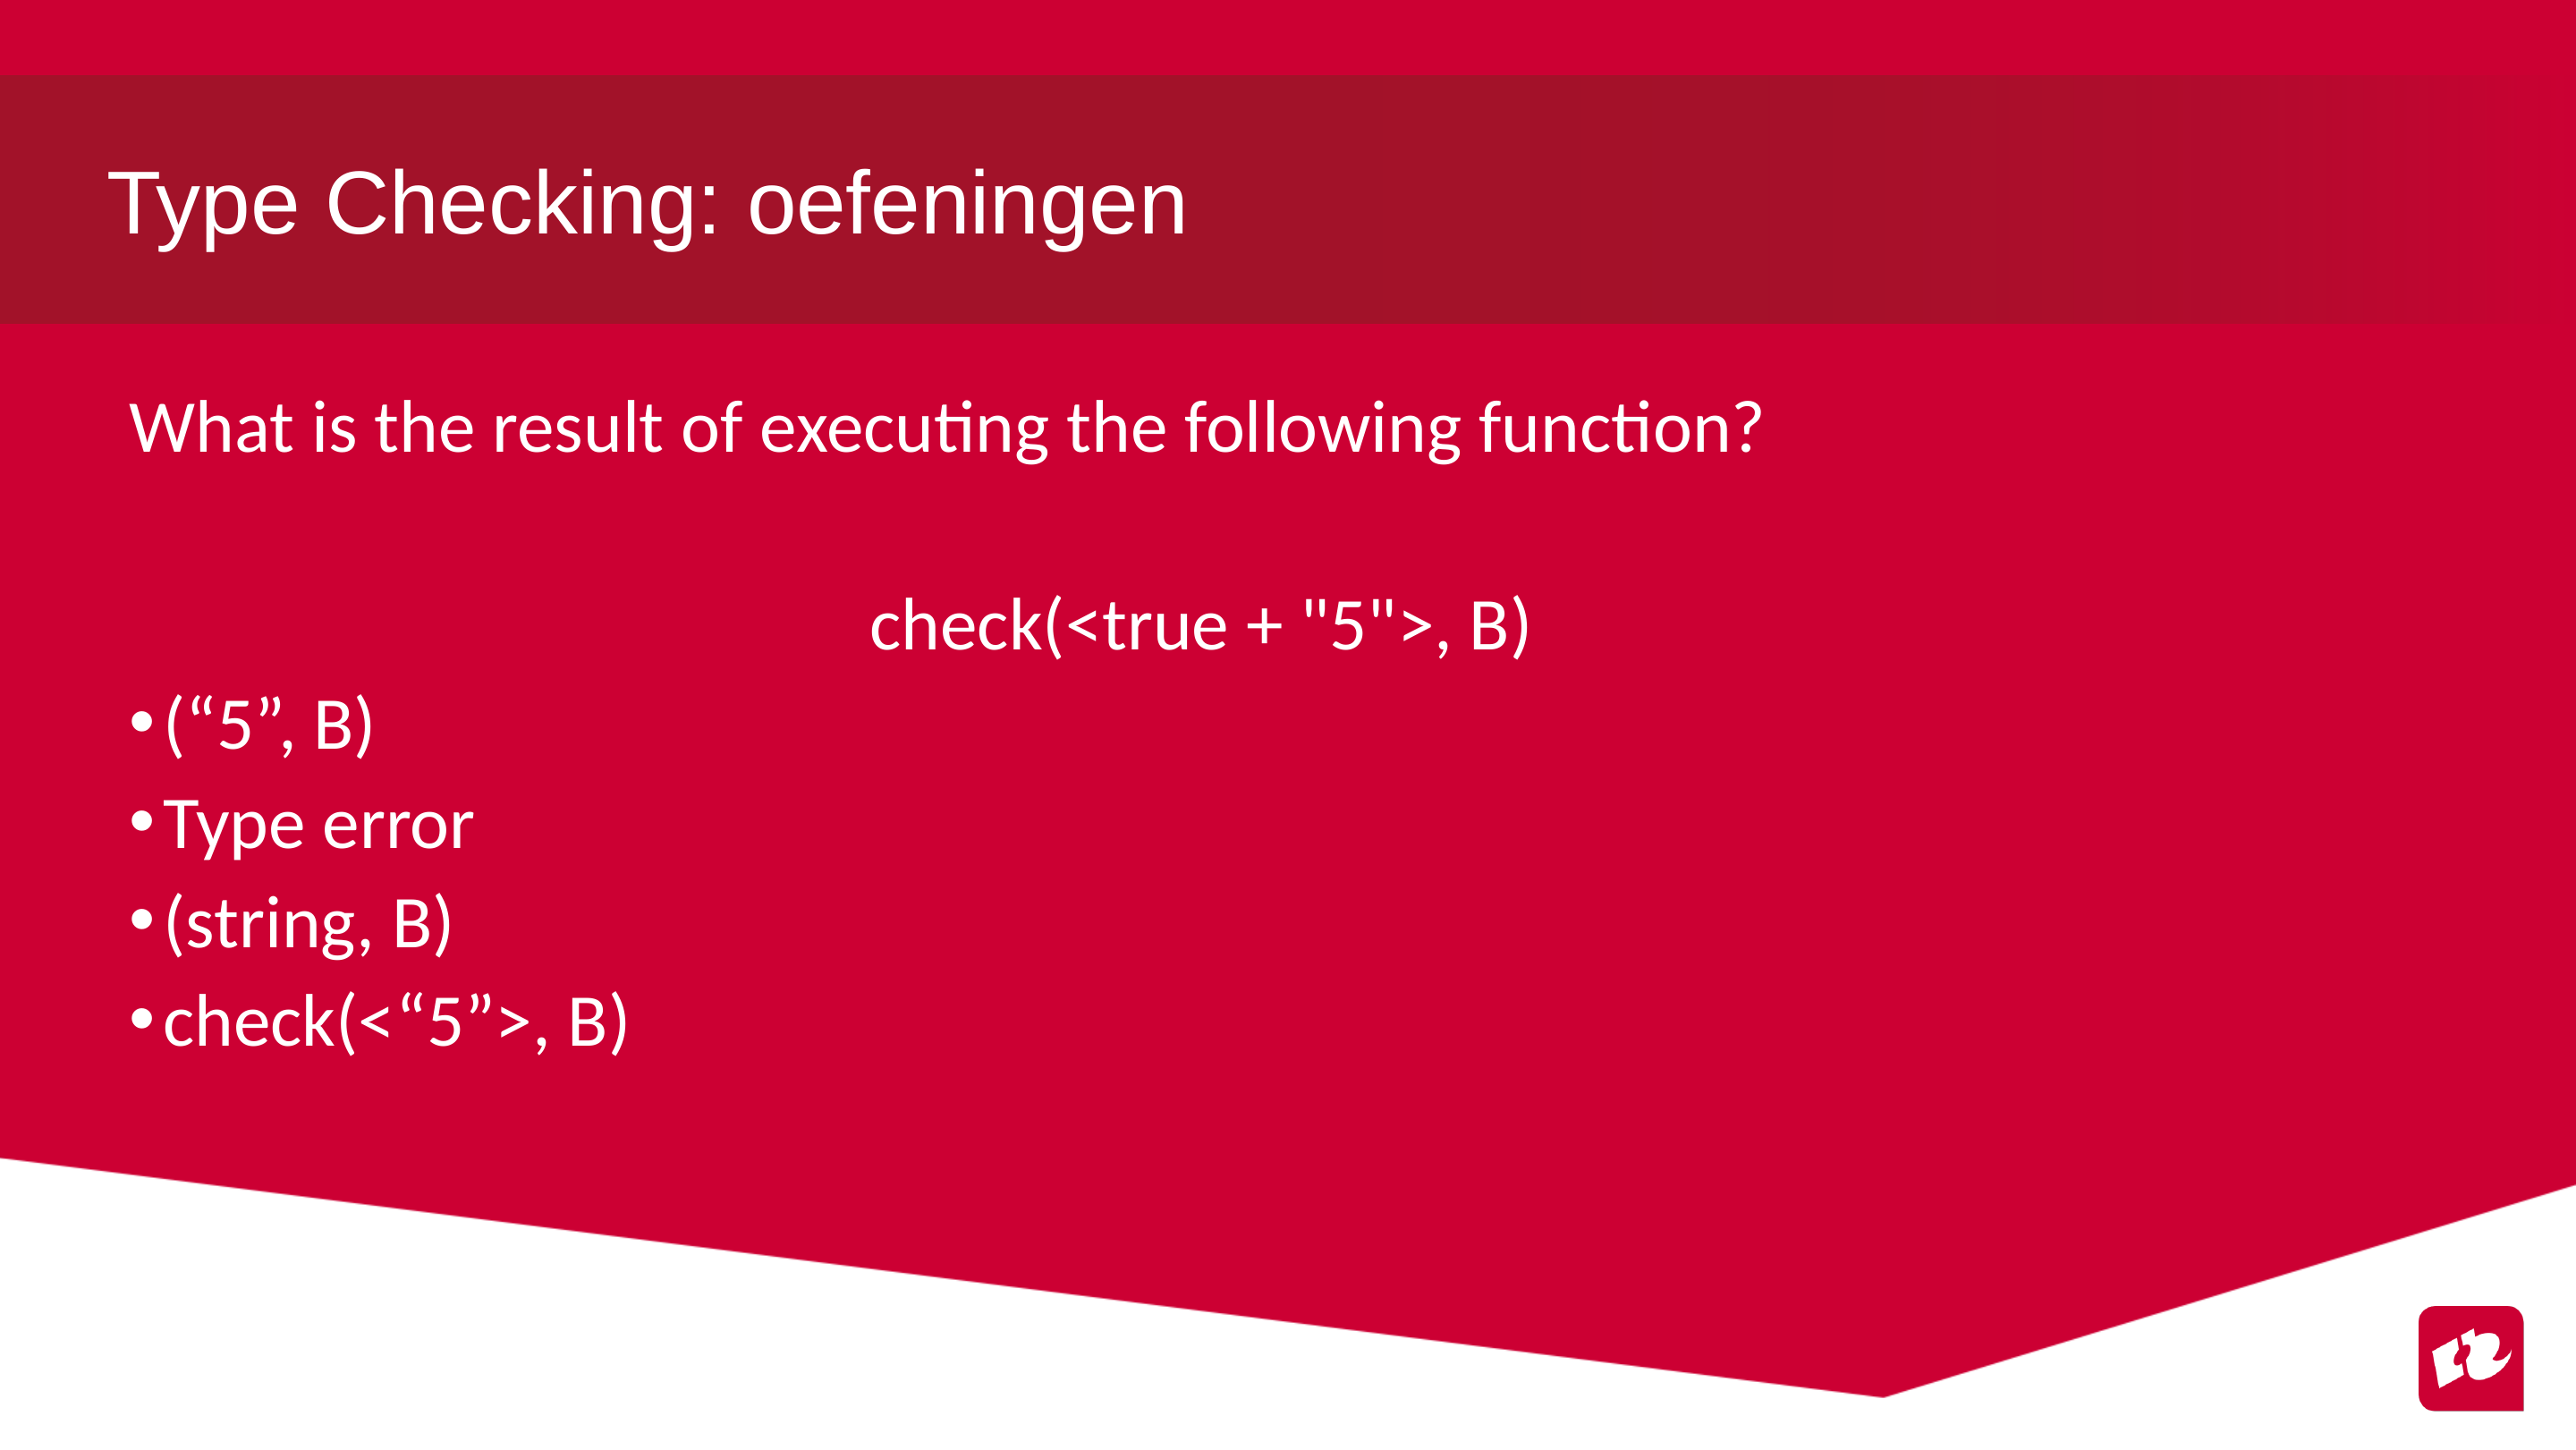

# Type Checking: oefeningen
What is the result of executing the following function?

check(<true + "5">, B)
(“5”, B)
Type error
(string, B)
check(<“5”>, B)